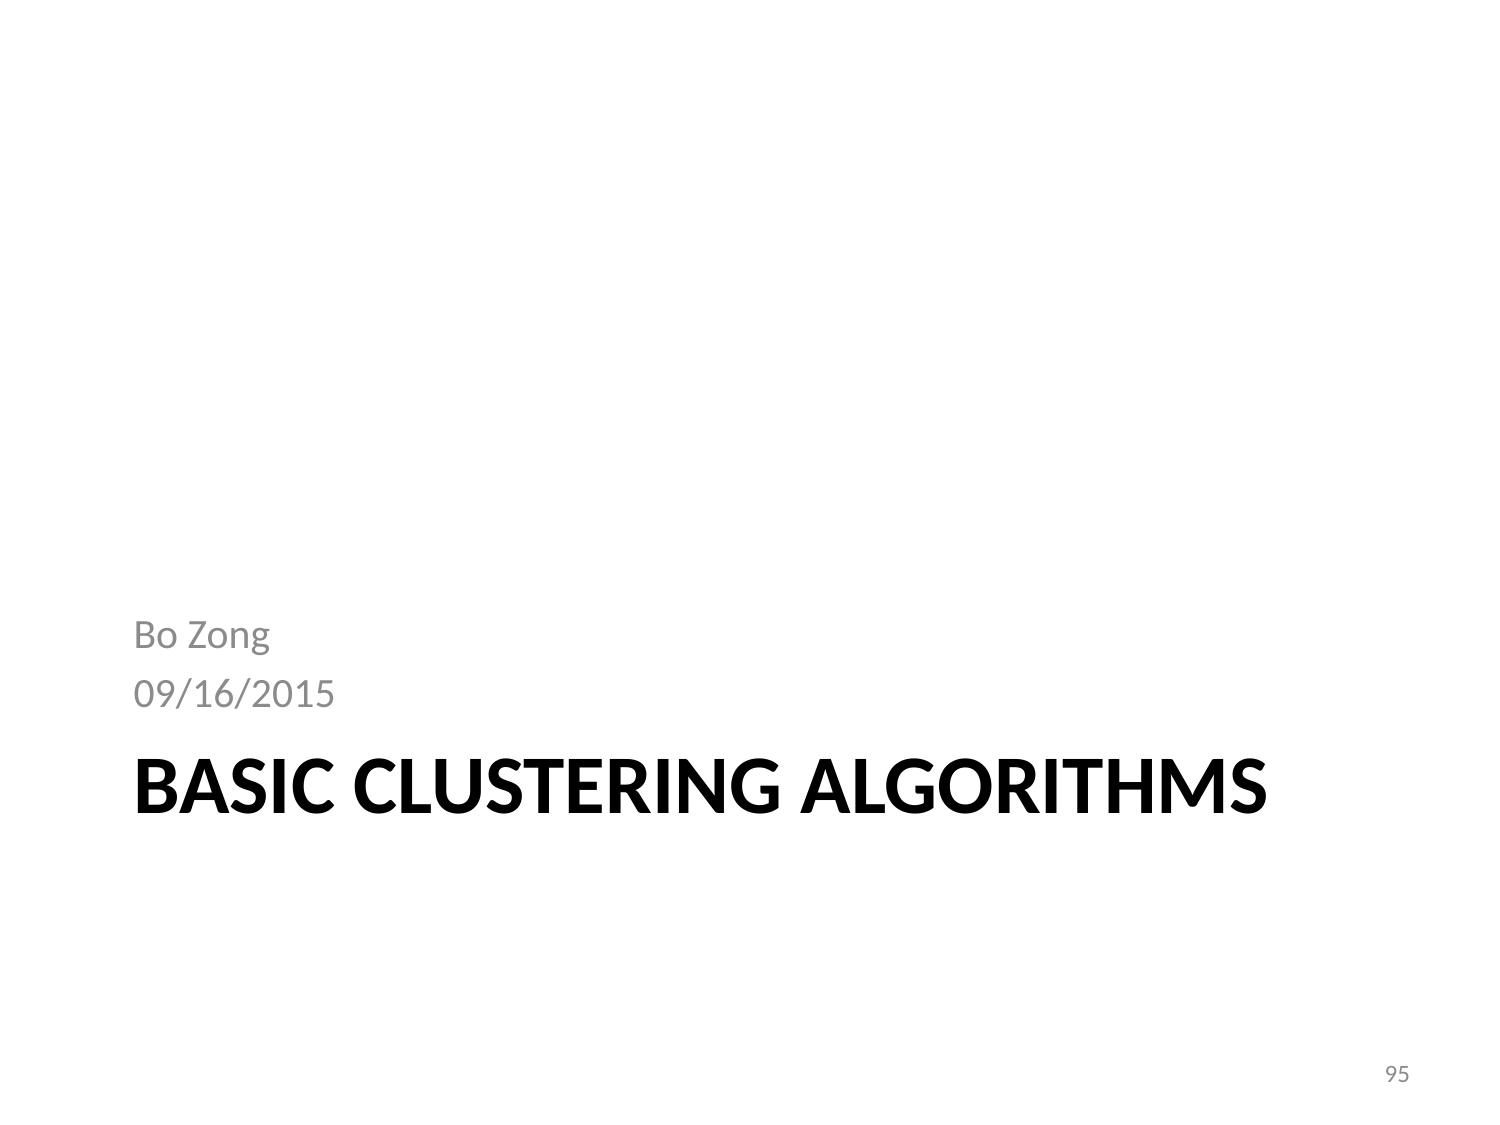

Bo Zong
09/16/2015
# Basic Clustering algorithms
95